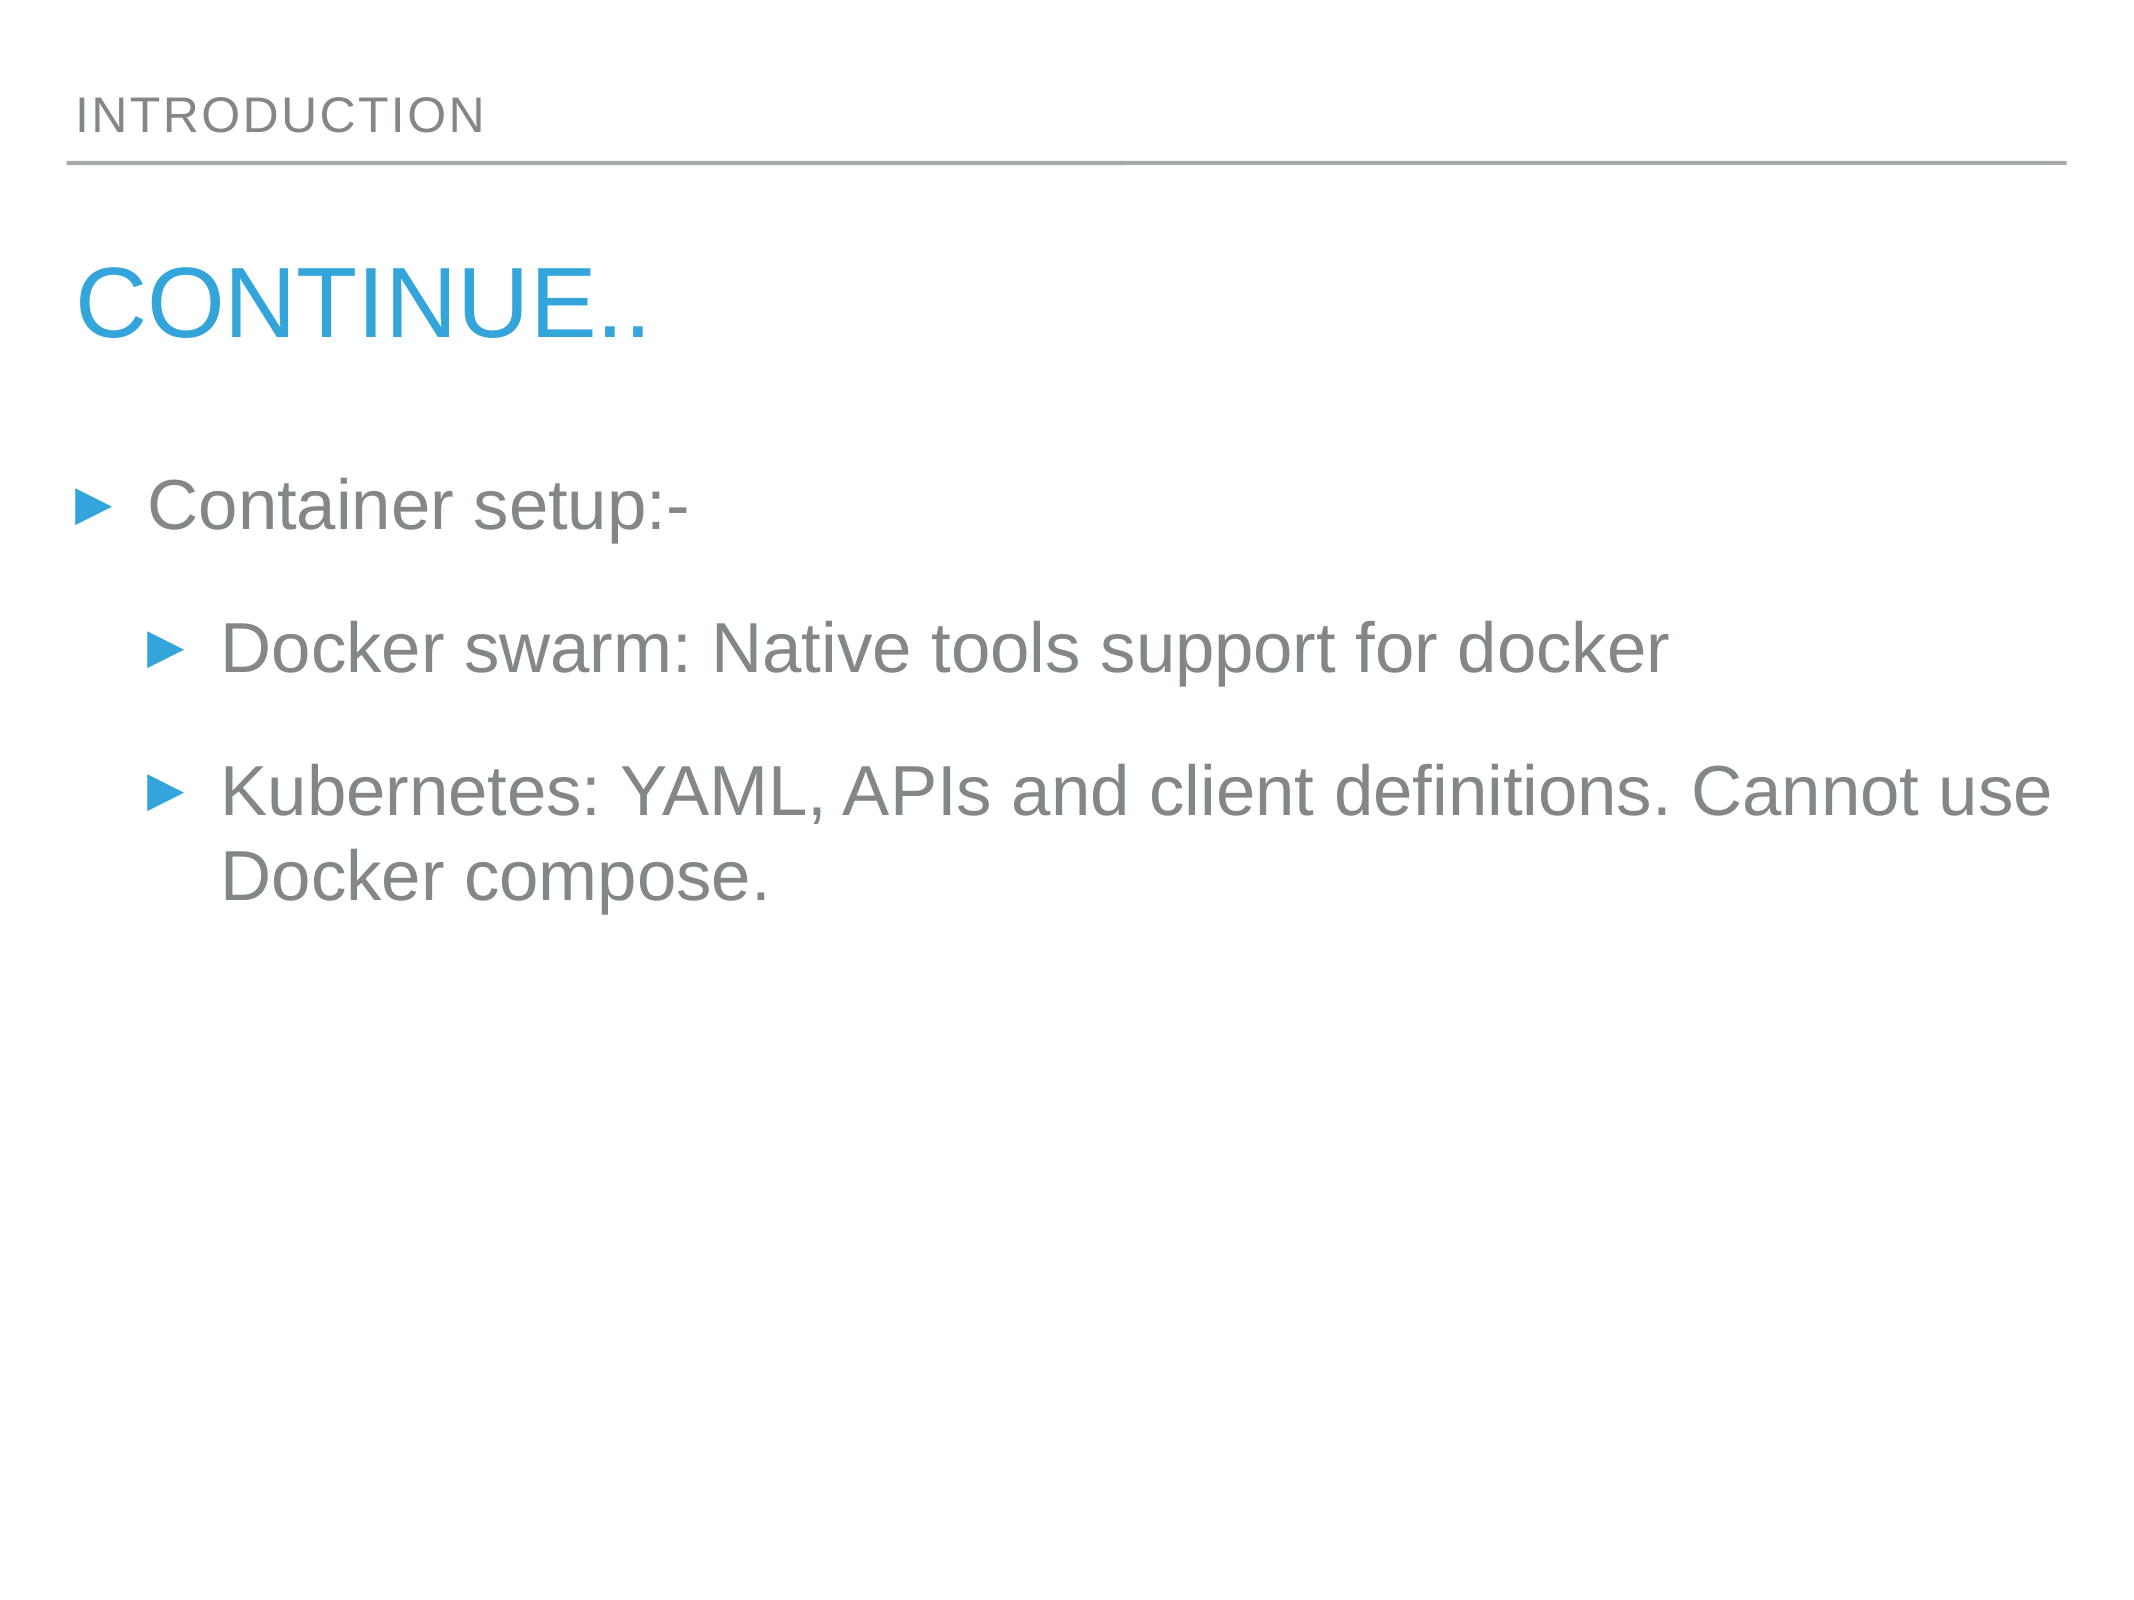

Introduction
# Continue..
Container setup:-
Docker swarm: Native tools support for docker
Kubernetes: YAML, APIs and client definitions. Cannot use Docker compose.